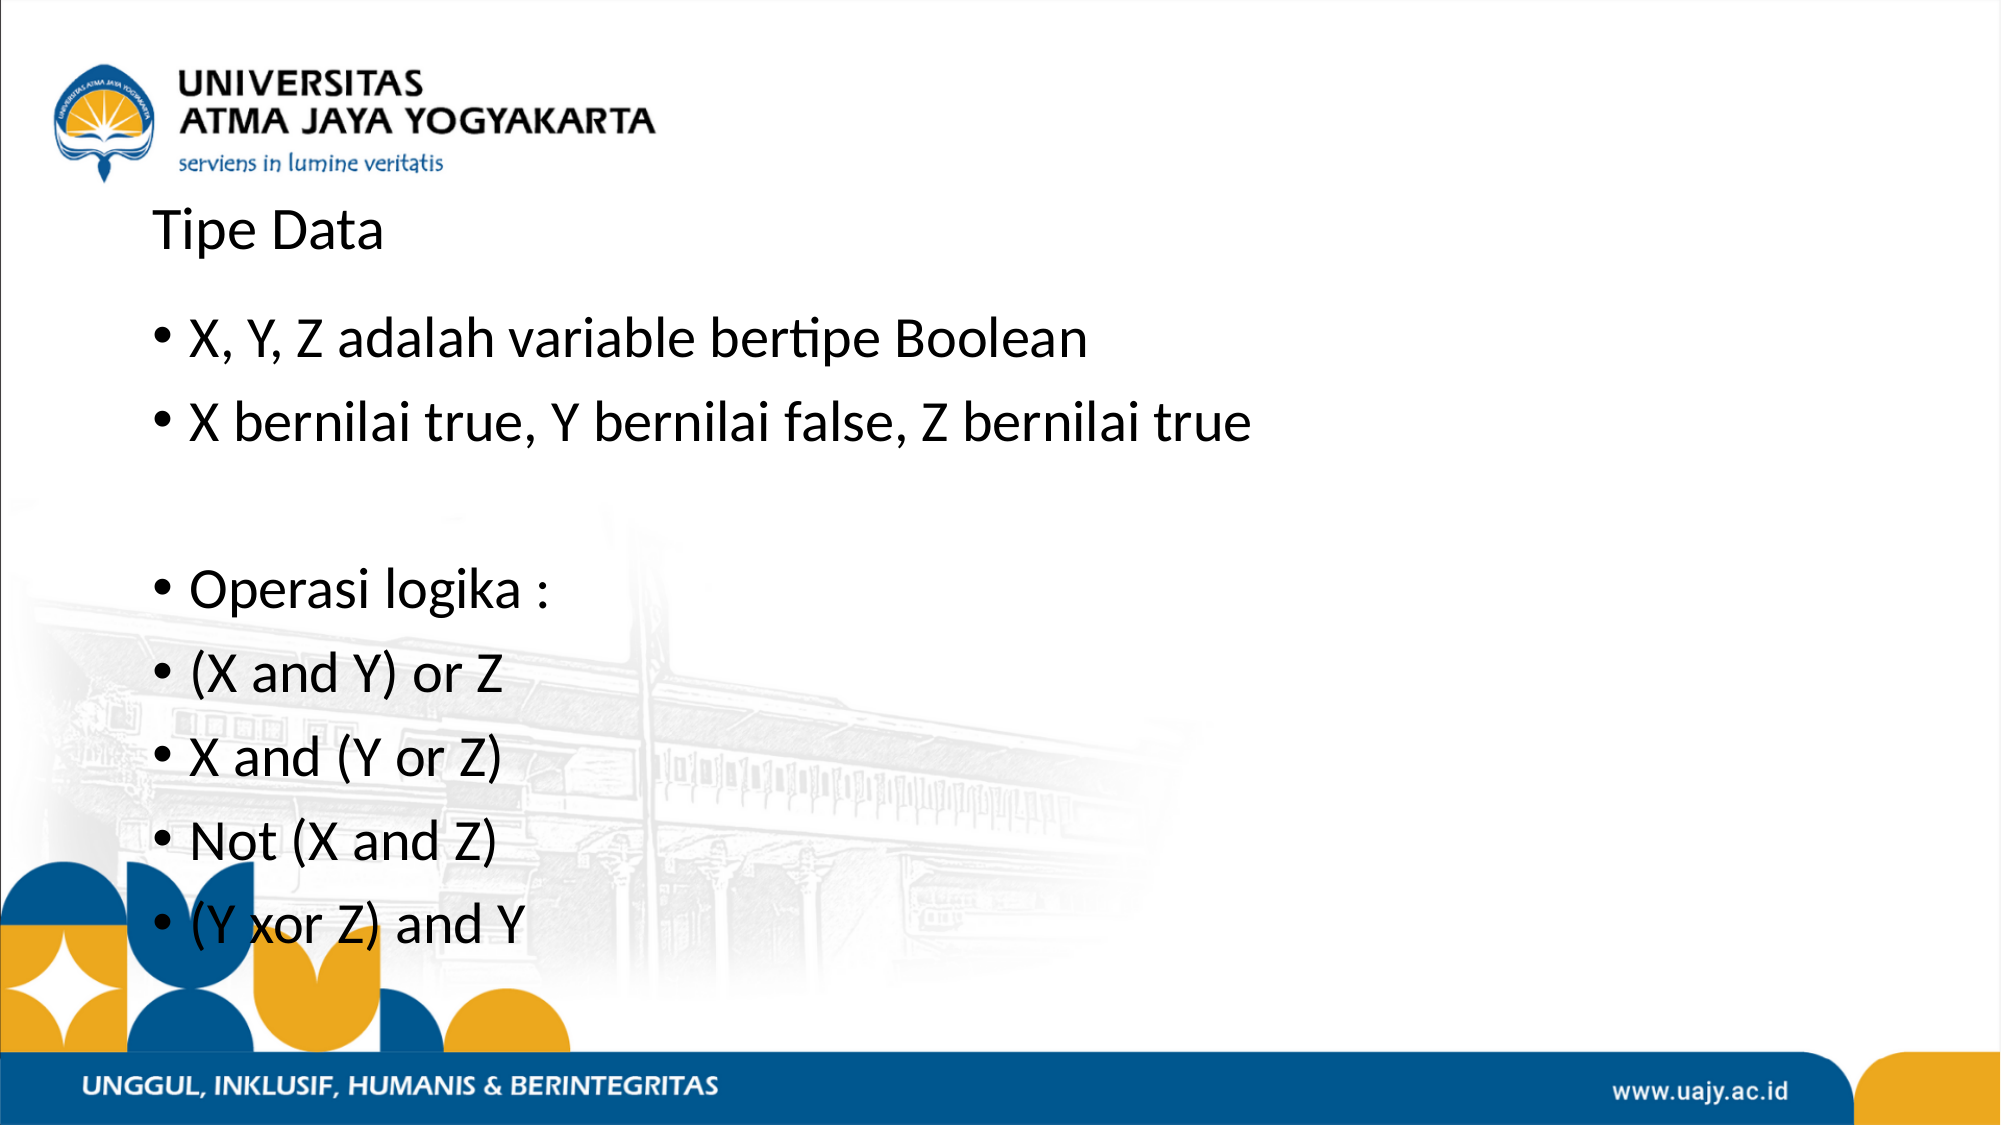

# Tipe Data
X, Y, Z adalah variable bertipe Boolean
X bernilai true, Y bernilai false, Z bernilai true

Operasi logika :
(X and Y) or Z
X and (Y or Z)
Not (X and Z)
(Y xor Z) and Y